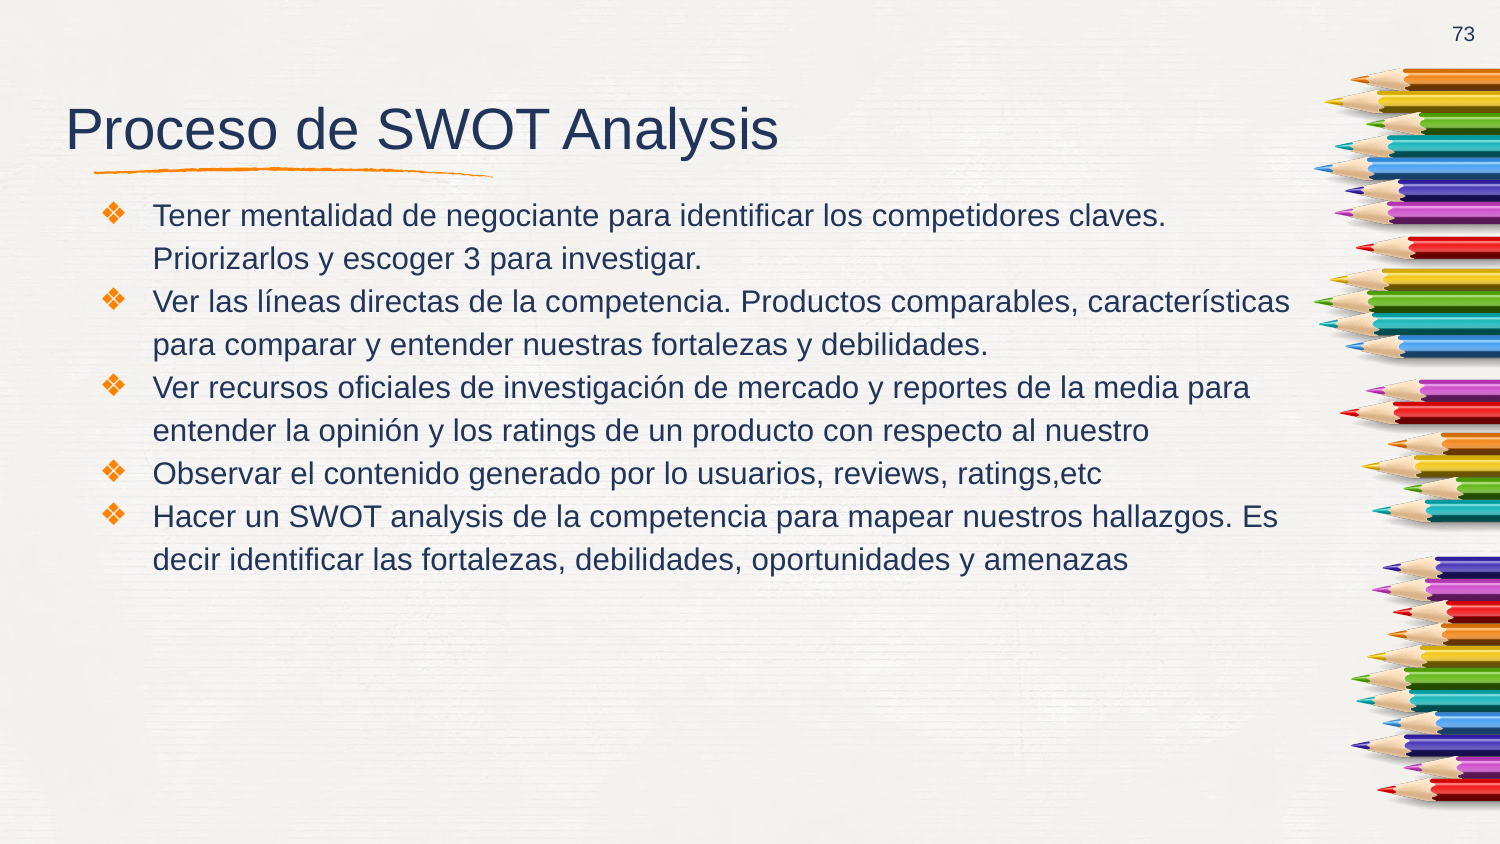

# Proceso de SWOT Analysis
73
Tener mentalidad de negociante para identificar los competidores claves. Priorizarlos y escoger 3 para investigar.
Ver las líneas directas de la competencia. Productos comparables, características para comparar y entender nuestras fortalezas y debilidades.
Ver recursos oficiales de investigación de mercado y reportes de la media para entender la opinión y los ratings de un producto con respecto al nuestro
Observar el contenido generado por lo usuarios, reviews, ratings,etc
Hacer un SWOT analysis de la competencia para mapear nuestros hallazgos. Es decir identificar las fortalezas, debilidades, oportunidades y amenazas